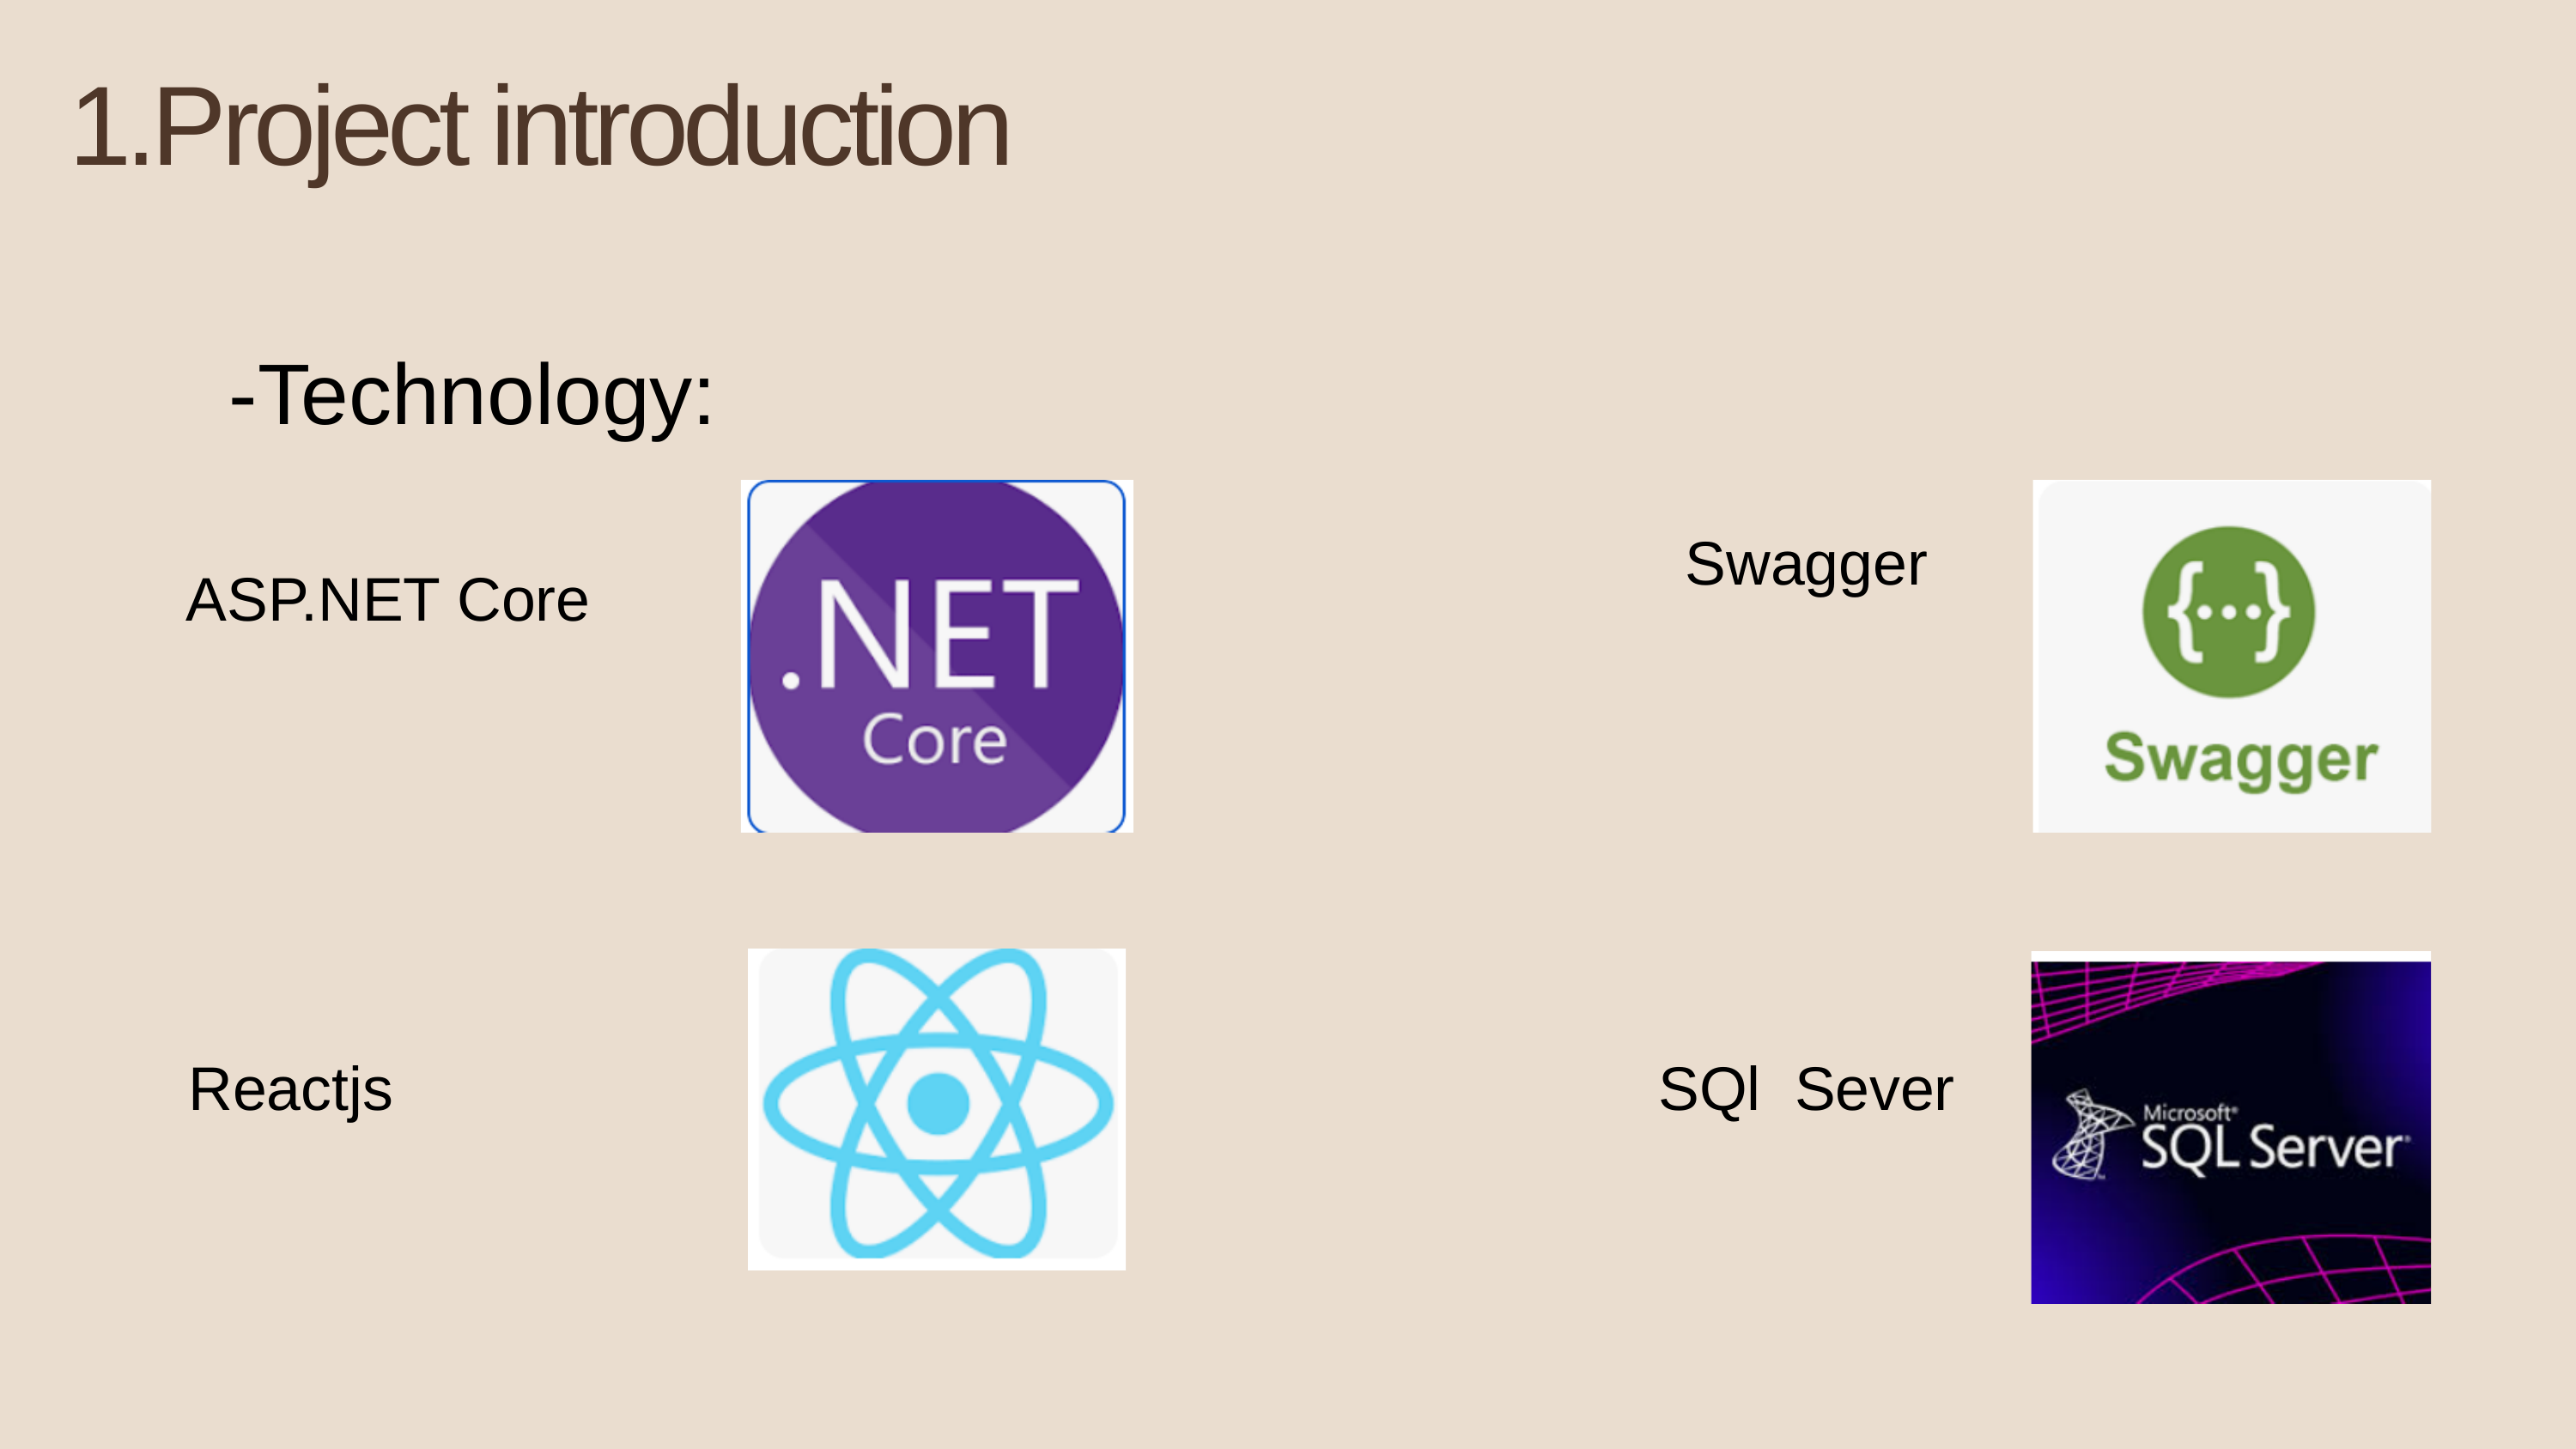

1.Project introduction
-Technology:

Swagger
ASP.NET Core

Reactjs
SQl  Sever